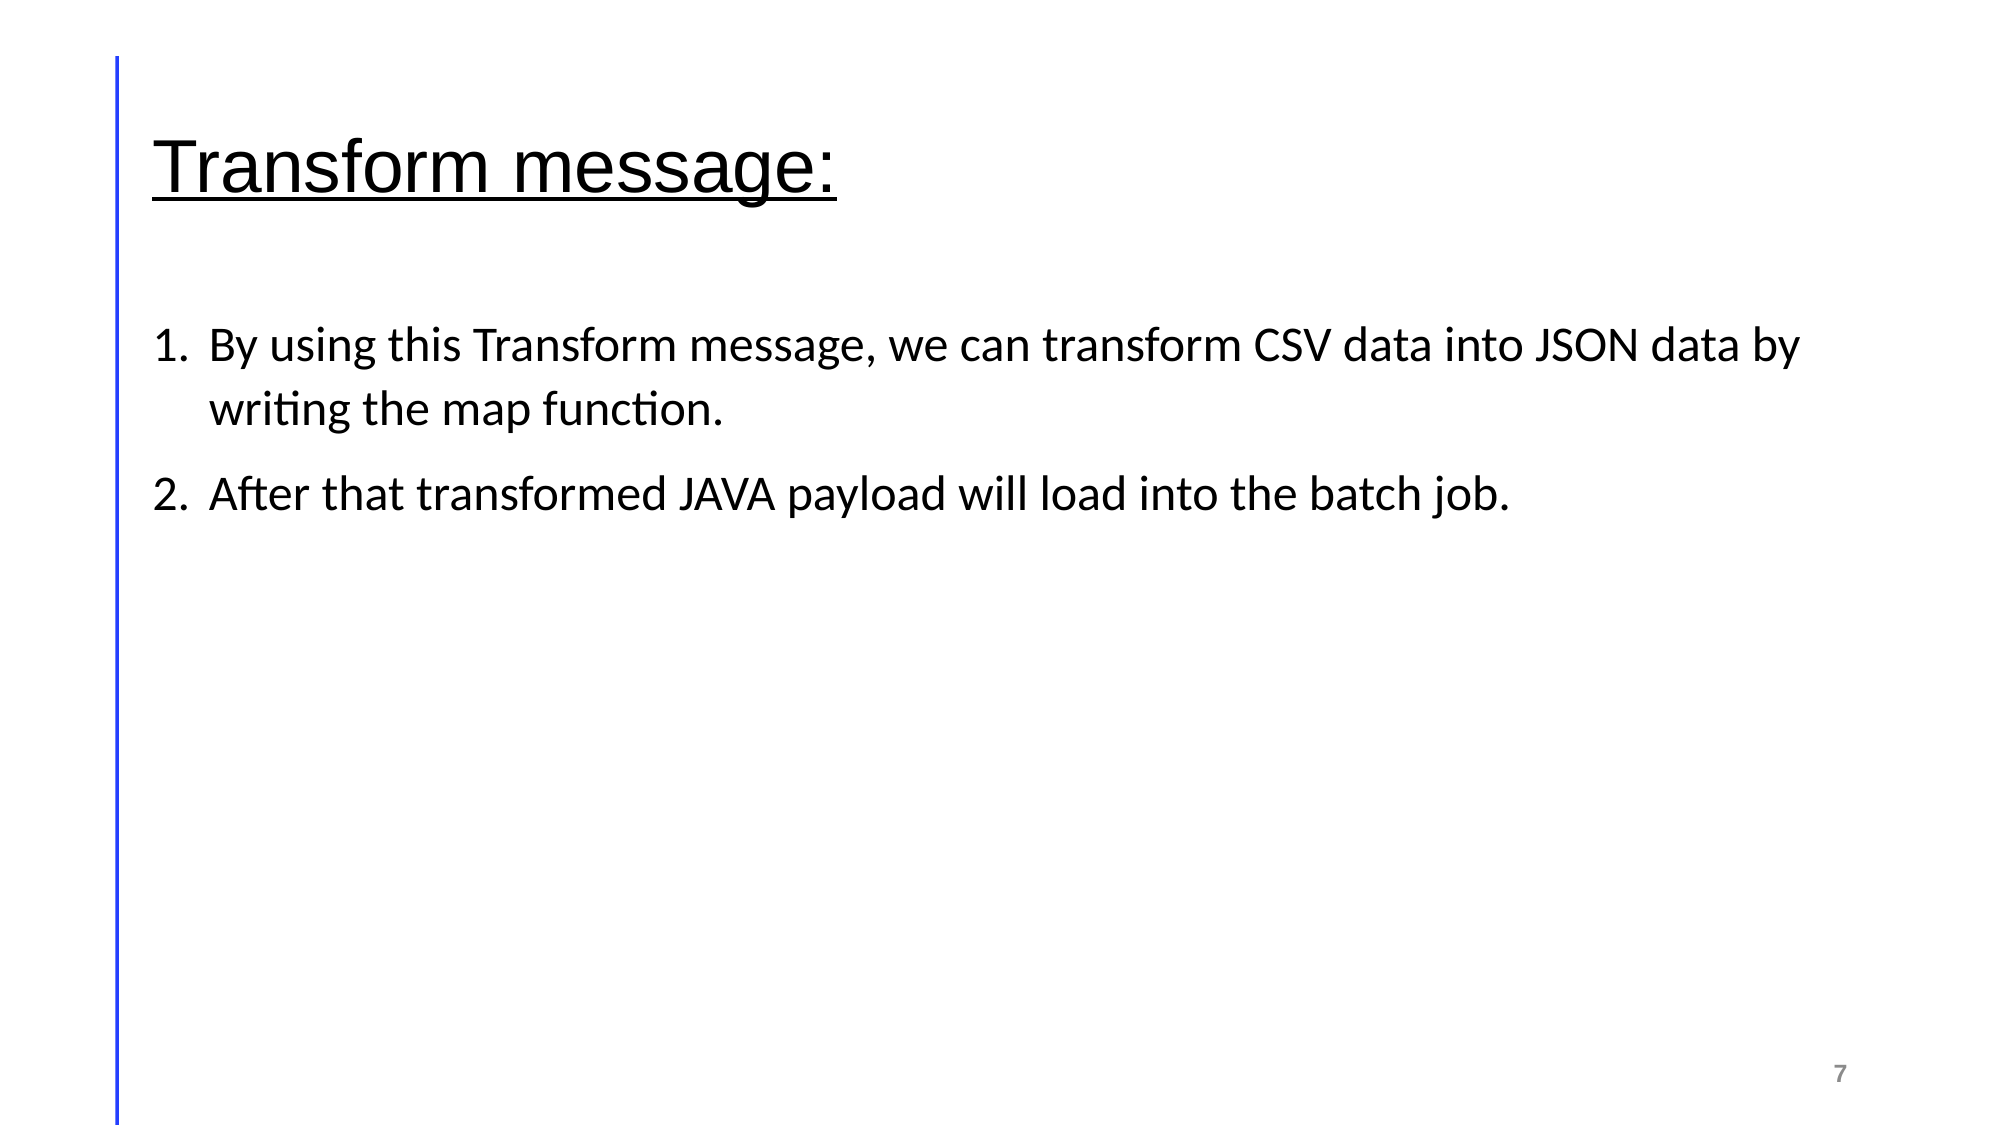

# Transform message:
By using this Transform message, we can transform CSV data into JSON data by writing the map function.
After that transformed JAVA payload will load into the batch job.

7